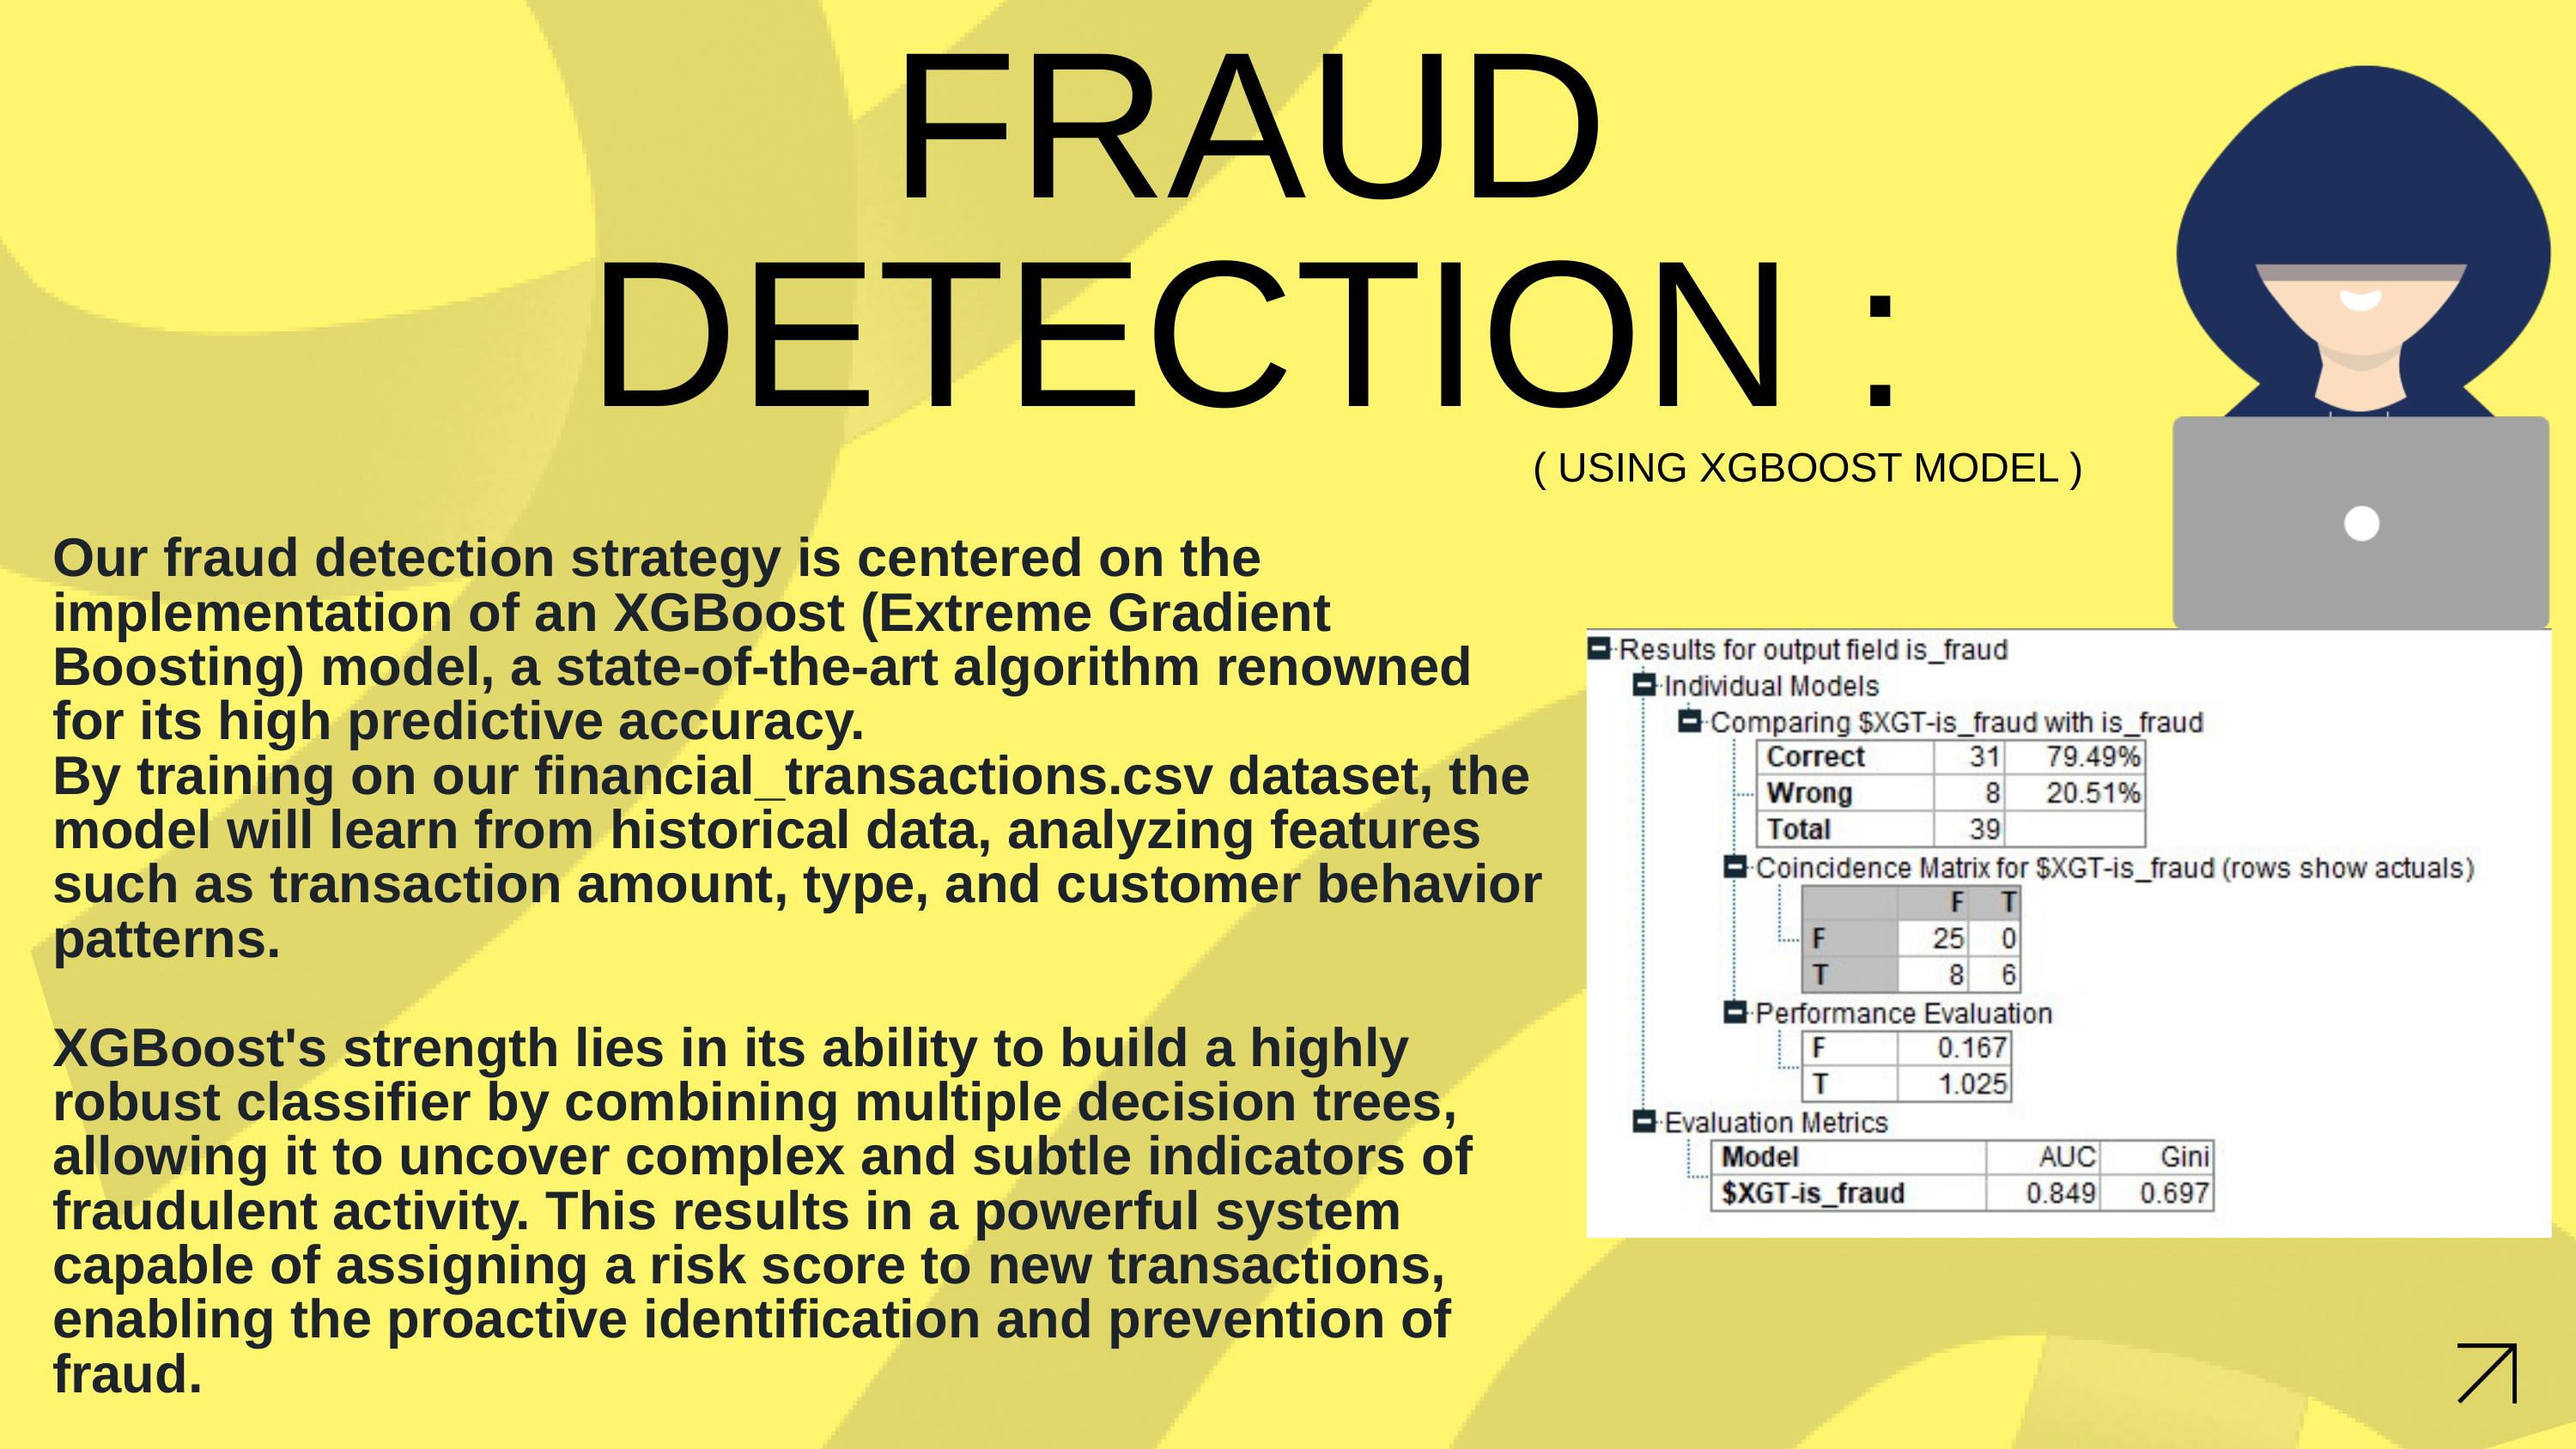

FRAUD DETECTION :

( USING XGBOOST MODEL )
Our fraud detection strategy is centered on the implementation of an XGBoost (Extreme Gradient Boosting) model, a state-of-the-art algorithm renowned for its high predictive accuracy.
By training on our financial_transactions.csv dataset, the model will learn from historical data, analyzing features such as transaction amount, type, and customer behavior patterns.

XGBoost's strength lies in its ability to build a highly robust classifier by combining multiple decision trees, allowing it to uncover complex and subtle indicators of fraudulent activity. This results in a powerful system capable of assigning a risk score to new transactions, enabling the proactive identification and prevention of fraud.